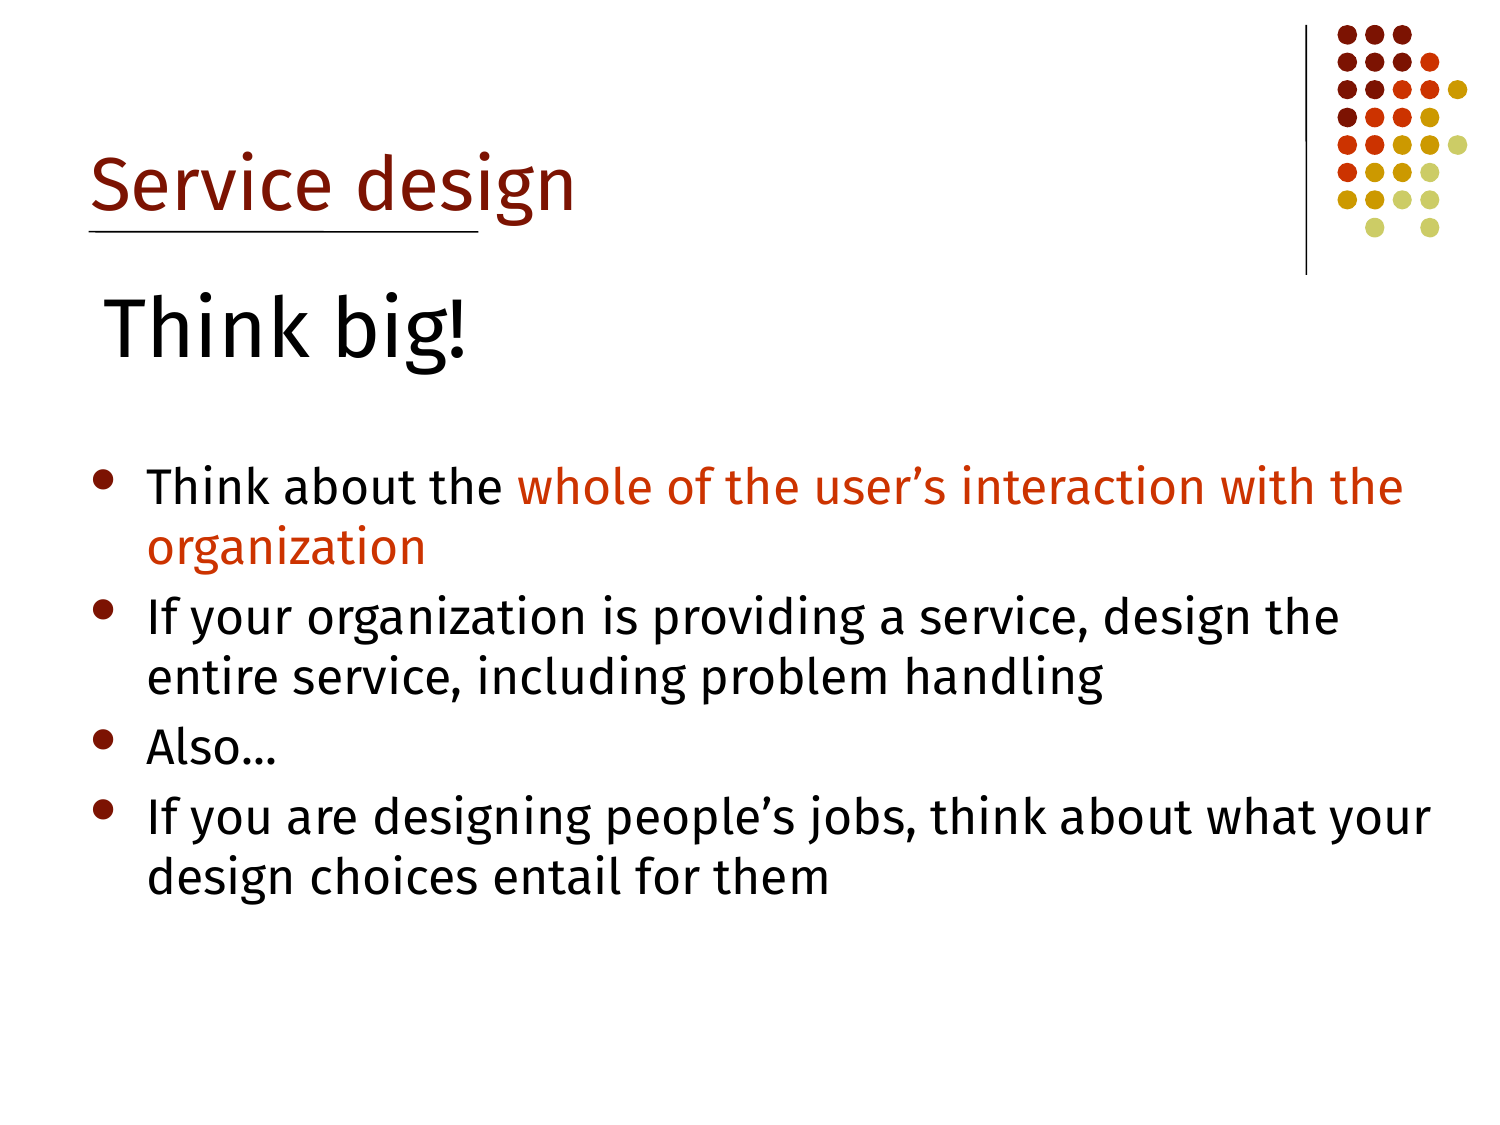

# Service design
 Think big!

Think about the whole of the user’s interaction with the organization
If your organization is providing a service, design the entire service, including problem handling
Also...
If you are designing people’s jobs, think about what your design choices entail for them